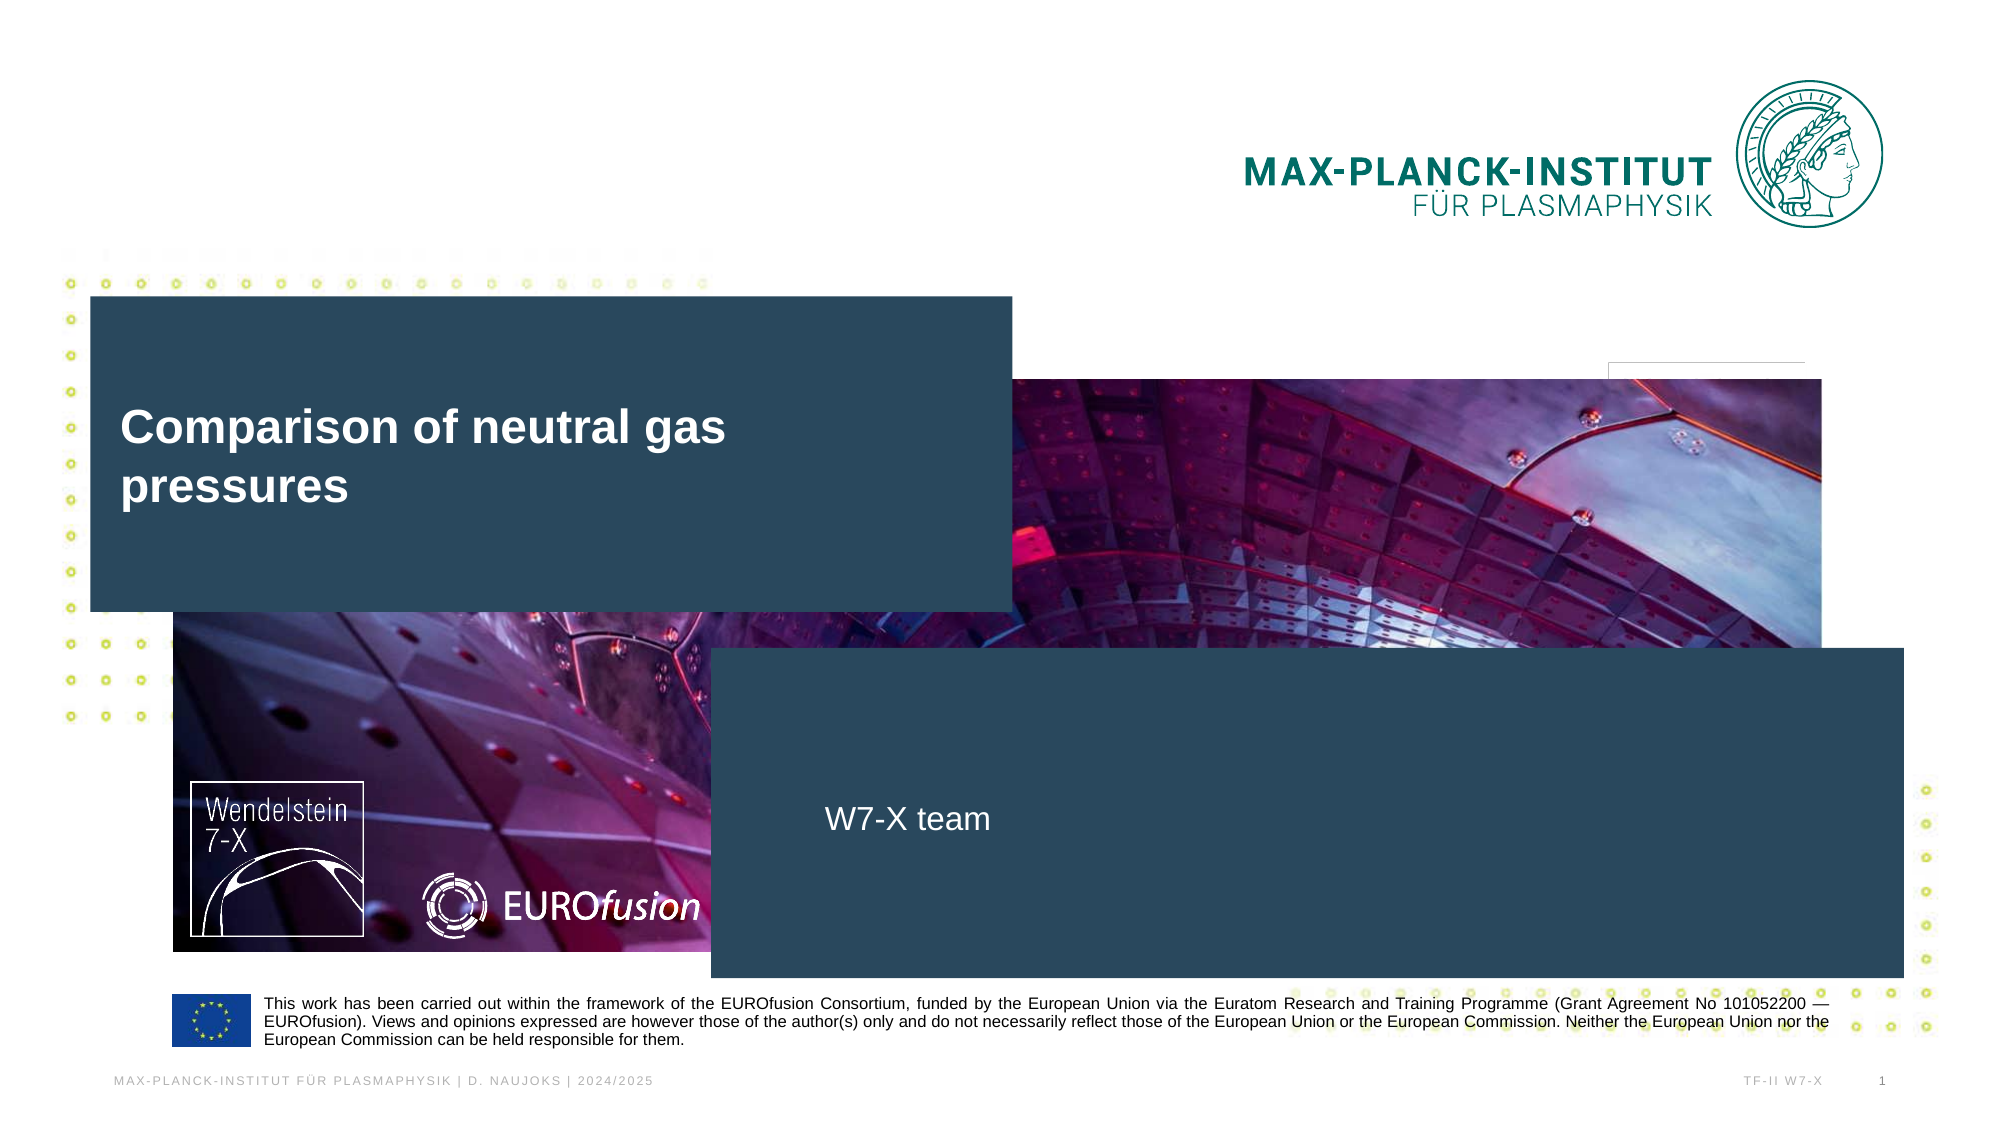

# Comparison of neutral gas pressures
W7-X team
Max-Planck-Institut für Plasmaphysik | D. NaUJOKS | 2024/2025
1
  TF-II W7-X